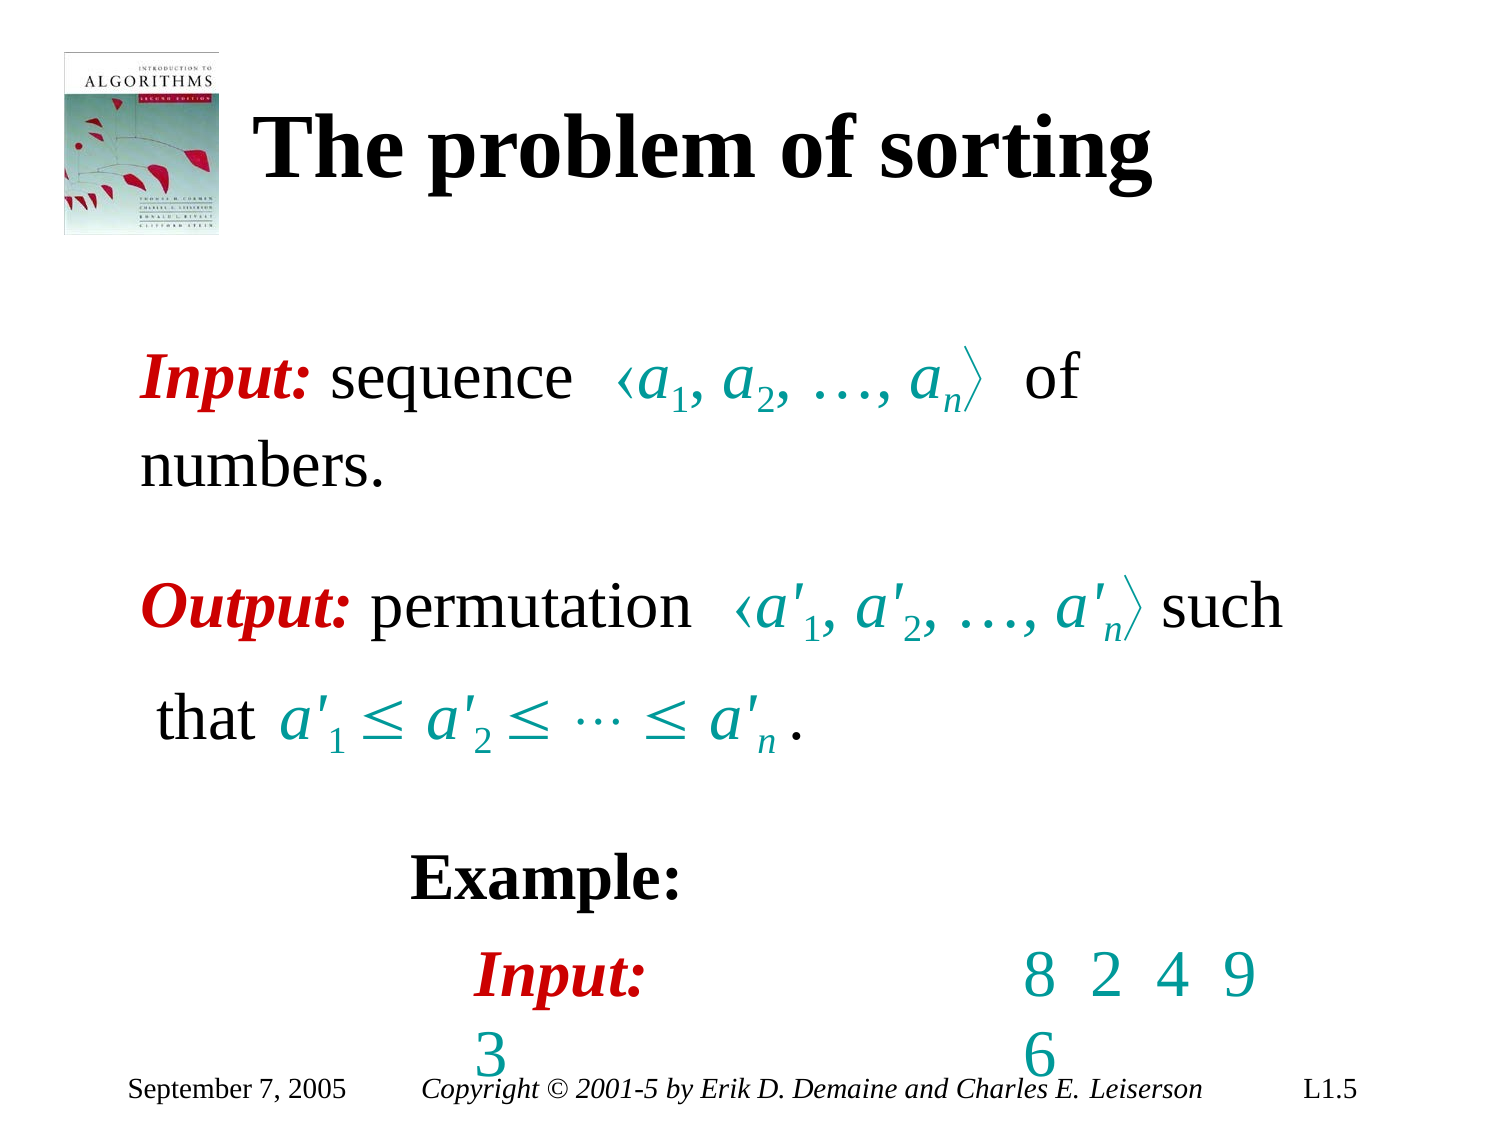

# The problem of sorting
Input: sequence	〈a1, a2, …, an〉	of numbers.
Output: permutation	〈a'1, a'2, …, a'n〉 such  that	a'1 ≤ a'2 ≤ … ≤ a'n .
Example:
Input:	8	2	4	9	3	6
Output:	2	3	4	6	8	9
September 7, 2005
Copyright © 2001-5 by Erik D. Demaine and Charles E. Leiserson
L1.5